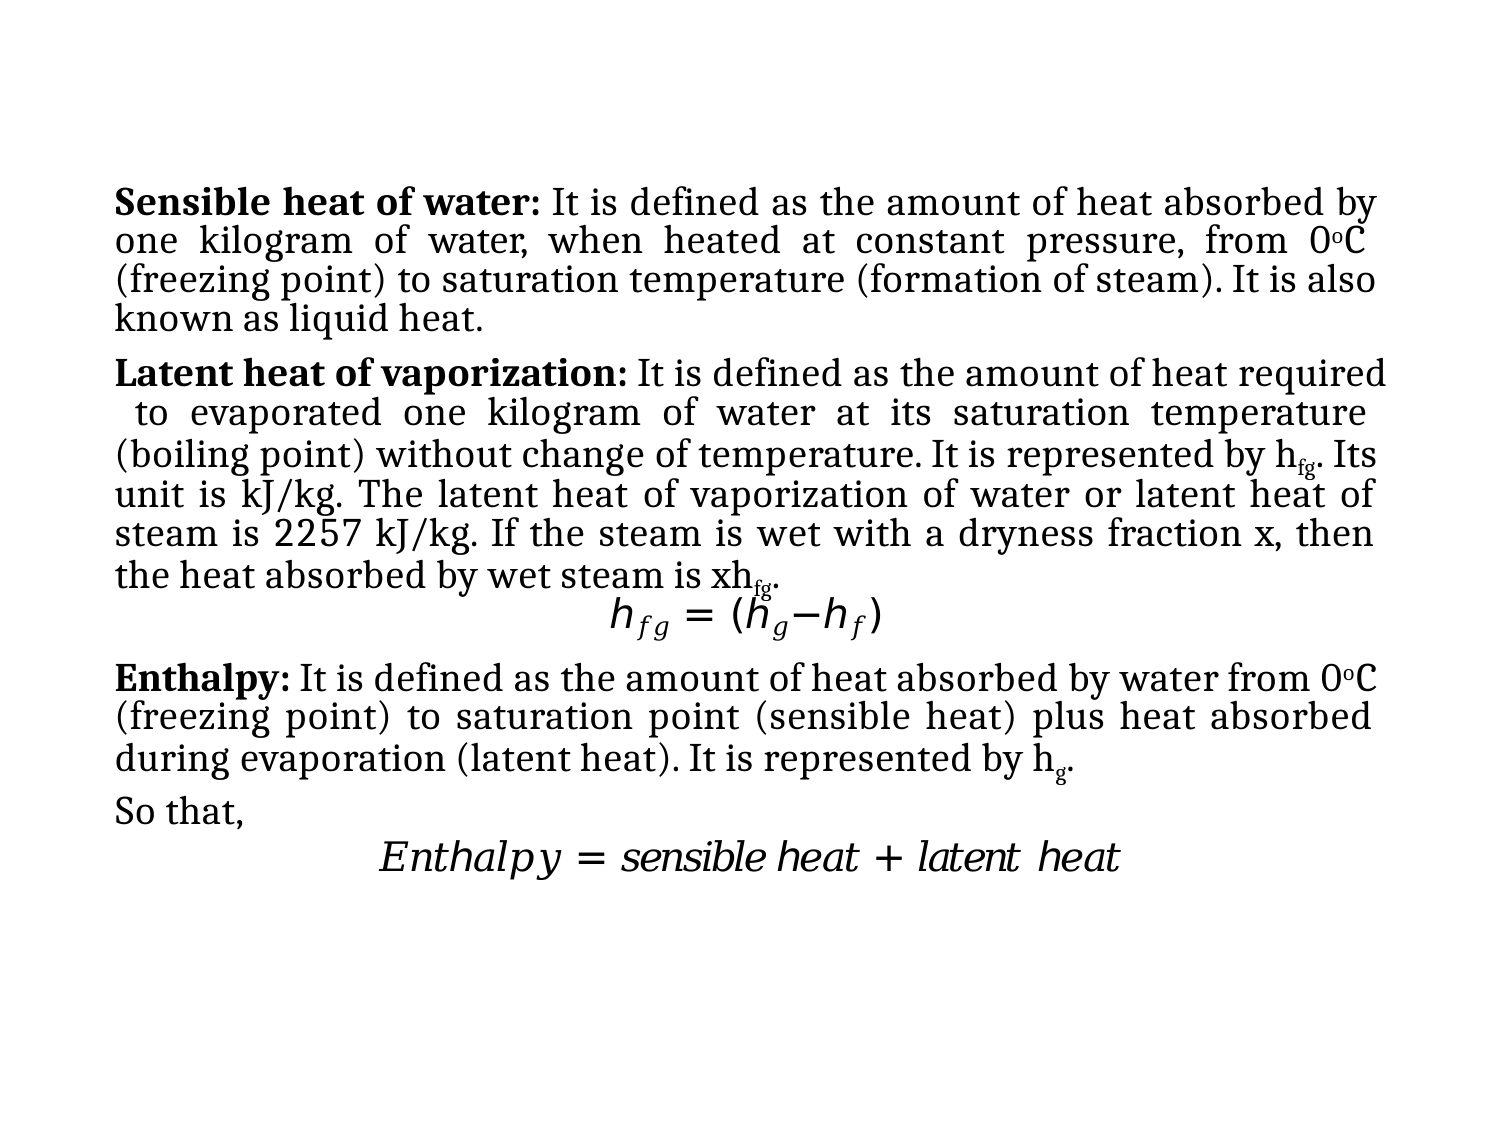

Sensible heat of water: It is defined as the amount of heat absorbed by  one kilogram of water, when heated at constant pressure, from 0oC  (freezing point) to saturation temperature (formation of steam). It is also  known as liquid heat.
Latent heat of vaporization: It is defined as the amount of heat required  to evaporated one kilogram of water at its saturation temperature  (boiling point) without change of temperature. It is represented by hfg. Its  unit is kJ/kg. The latent heat of vaporization of water or latent heat of  steam is 2257 kJ/kg. If the steam is wet with a dryness fraction x, then  the heat absorbed by wet steam is xhfg.
ℎ𝑓𝑔  = (ℎ𝑔−ℎ𝑓)
Enthalpy: It is defined as the amount of heat absorbed by water from 0oC  (freezing point) to saturation point (sensible heat) plus heat absorbed  during evaporation (latent heat). It is represented by hg.
So that,
𝐸𝑛𝑡ℎ𝑎𝑙𝑝𝑦 = 𝑠𝑒𝑛𝑠𝑖𝑏𝑙𝑒 ℎ𝑒𝑎𝑡 + 𝑙𝑎𝑡𝑒𝑛𝑡 ℎ𝑒𝑎𝑡